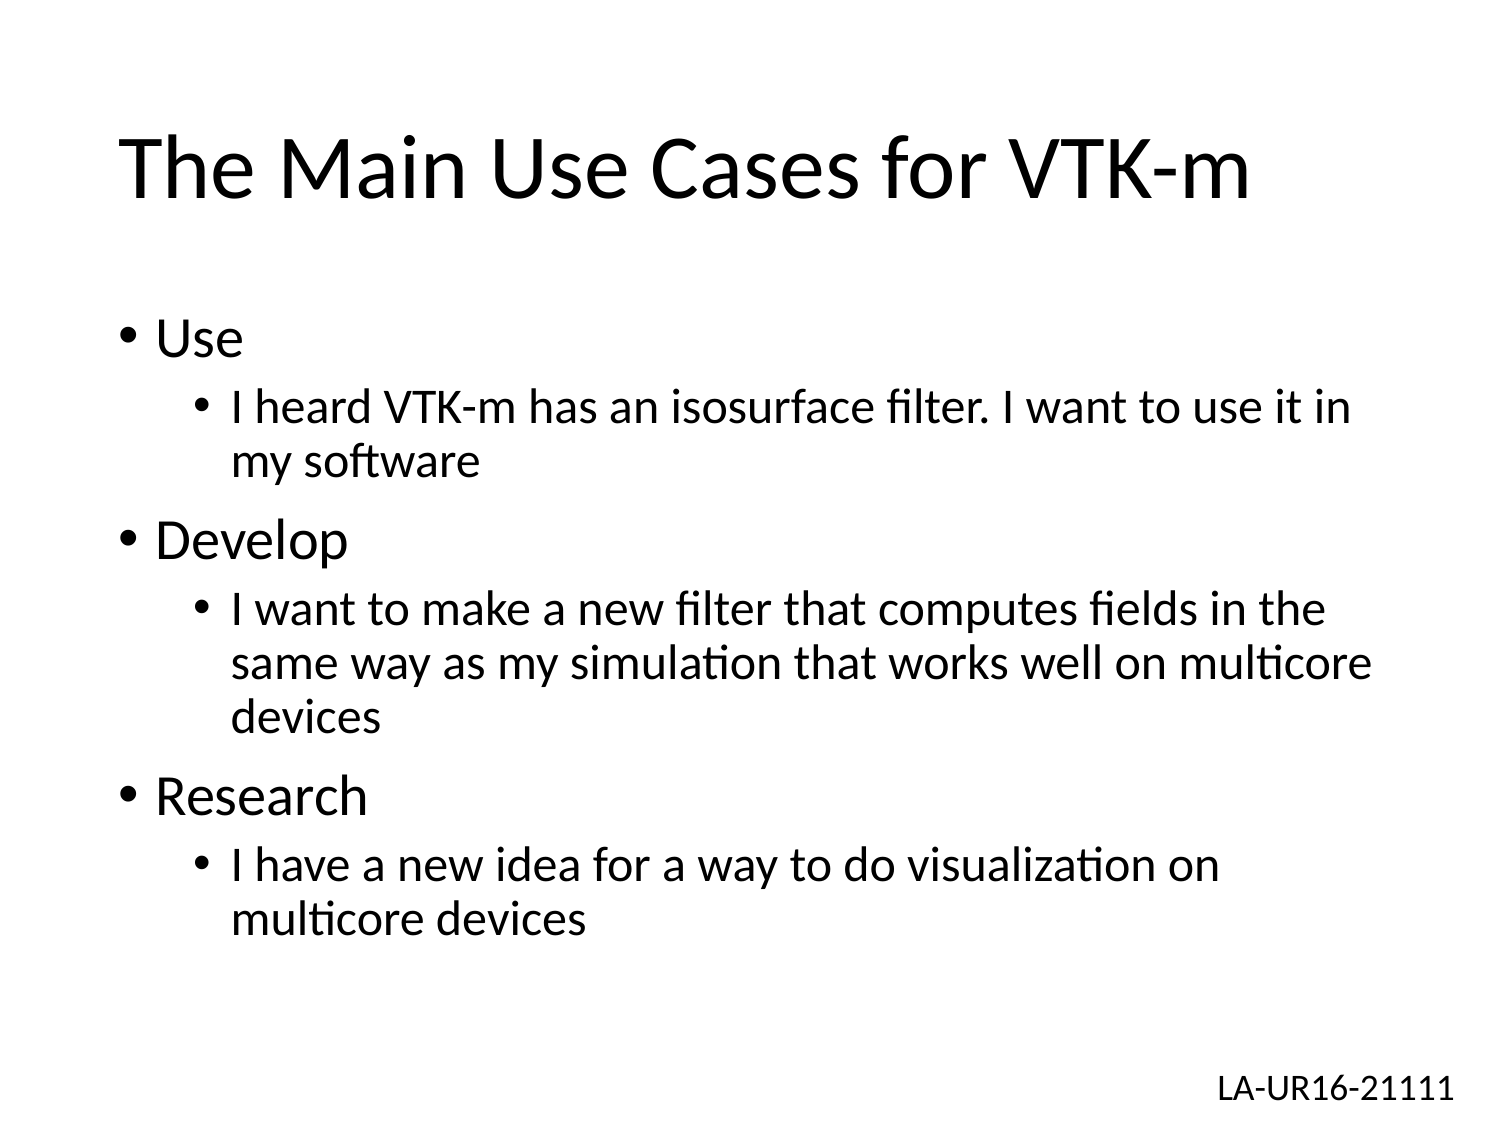

# The Main Use Cases for VTK-m
Use
I heard VTK-m has an isosurface filter. I want to use it in my software
Develop
I want to make a new filter that computes fields in the same way as my simulation that works well on multicore devices
Research
I have a new idea for a way to do visualization on multicore devices
LA-UR16-21111